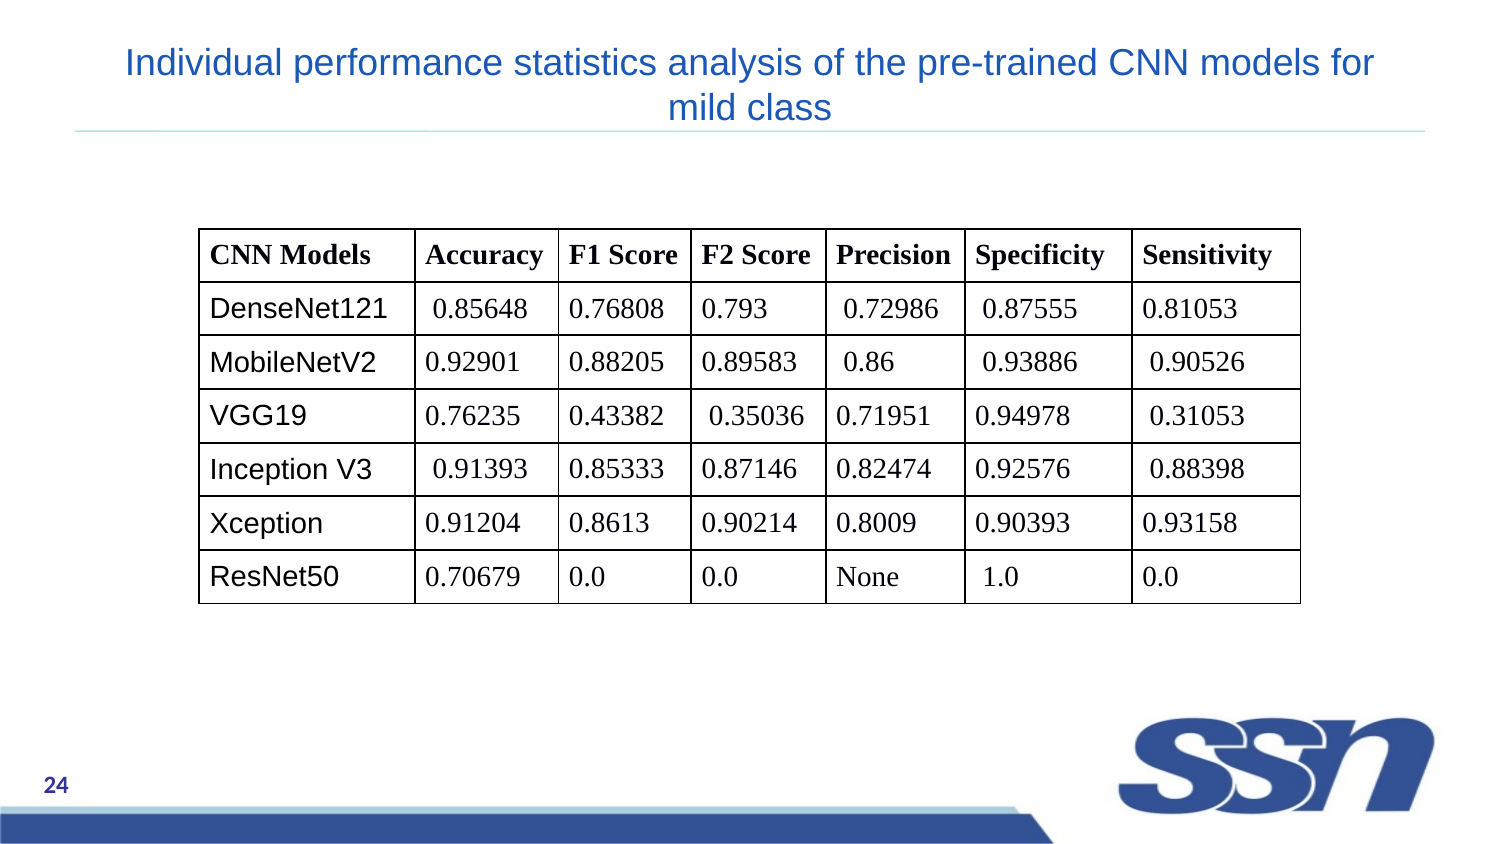

# Individual performance statistics analysis of the pre-trained CNN models for mild class
| CNN Models | Accuracy | F1 Score | F2 Score | Precision | Specificity | Sensitivity |
| --- | --- | --- | --- | --- | --- | --- |
| DenseNet121 | 0.85648 | 0.76808 | 0.793 | 0.72986 | 0.87555 | 0.81053 |
| MobileNetV2 | 0.92901 | 0.88205 | 0.89583 | 0.86 | 0.93886 | 0.90526 |
| VGG19 | 0.76235 | 0.43382 | 0.35036 | 0.71951 | 0.94978 | 0.31053 |
| Inception V3 | 0.91393 | 0.85333 | 0.87146 | 0.82474 | 0.92576 | 0.88398 |
| Xception | 0.91204 | 0.8613 | 0.90214 | 0.8009 | 0.90393 | 0.93158 |
| ResNet50 | 0.70679 | 0.0 | 0.0 | None | 1.0 | 0.0 |